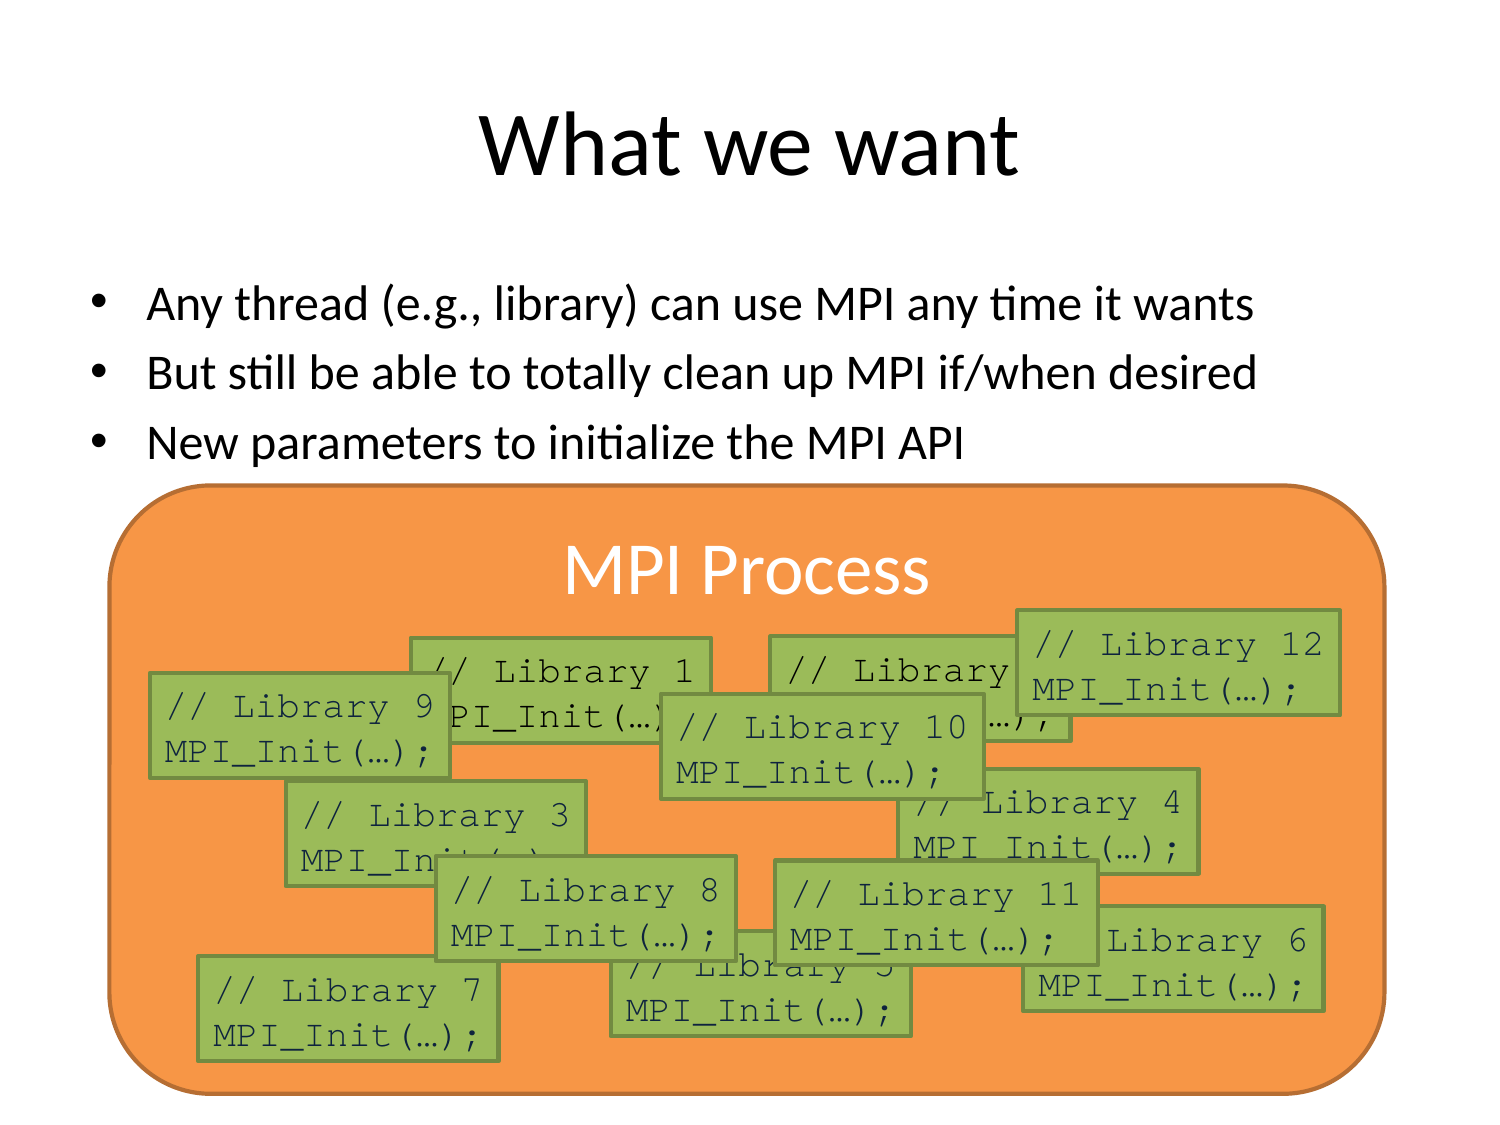

# What we want
Any thread (e.g., library) can use MPI any time it wants
But still be able to totally clean up MPI if/when desired
New parameters to initialize the MPI API
MPI Process

// Library 12
MPI_Init(…);
// Library 2
MPI_Init(…);
// Library 1
MPI_Init(…);
// Library 9
MPI_Init(…);
// Library 10
MPI_Init(…);
// Library 4
MPI_Init(…);
// Library 3
MPI_Init(…);
// Library 8
MPI_Init(…);
// Library 11
MPI_Init(…);
// Library 6
MPI_Init(…);
// Library 5
MPI_Init(…);
// Library 7
MPI_Init(…);